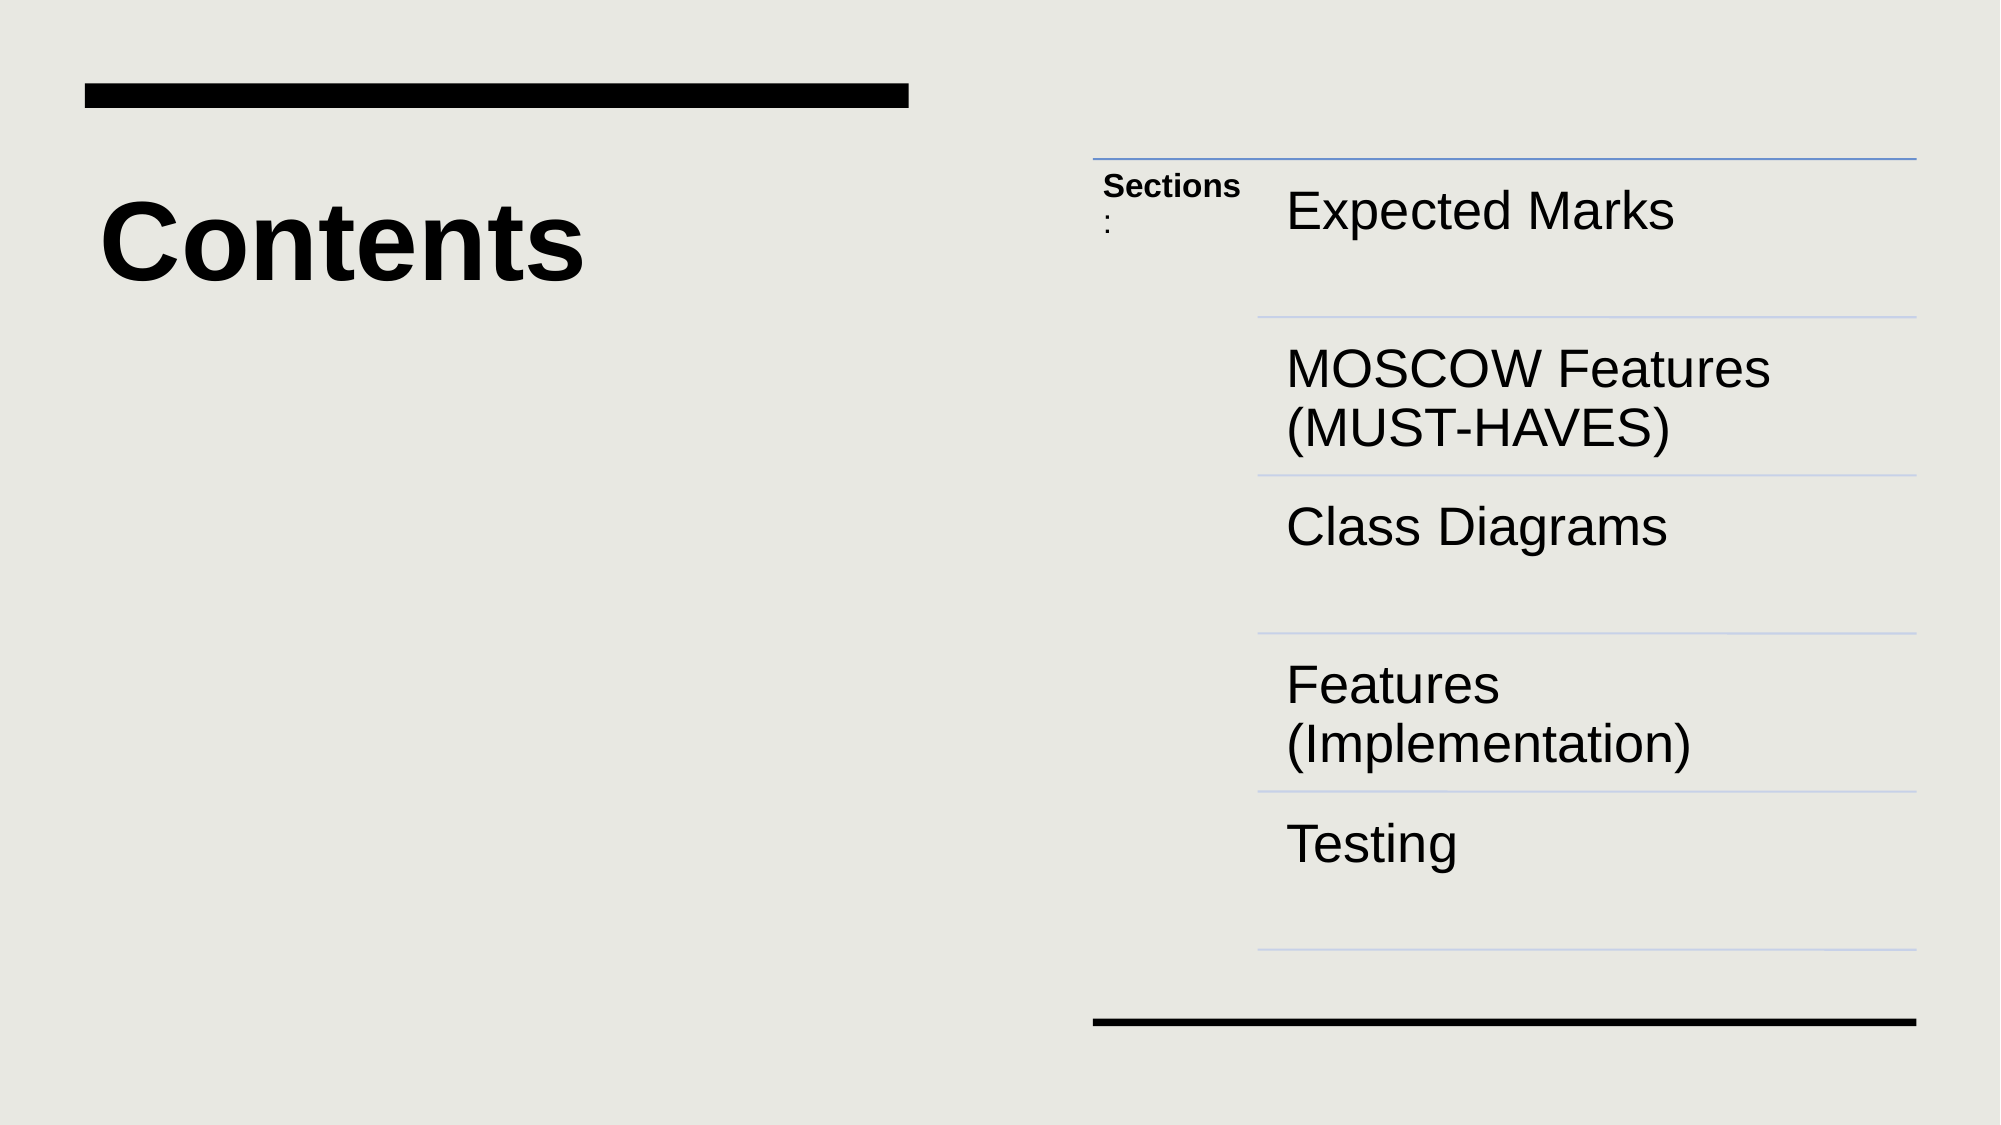

Sections:
Expected Marks
MOSCOW Features (MUST-HAVES)
Class Diagrams
Features (Implementation)
Testing
# Contents